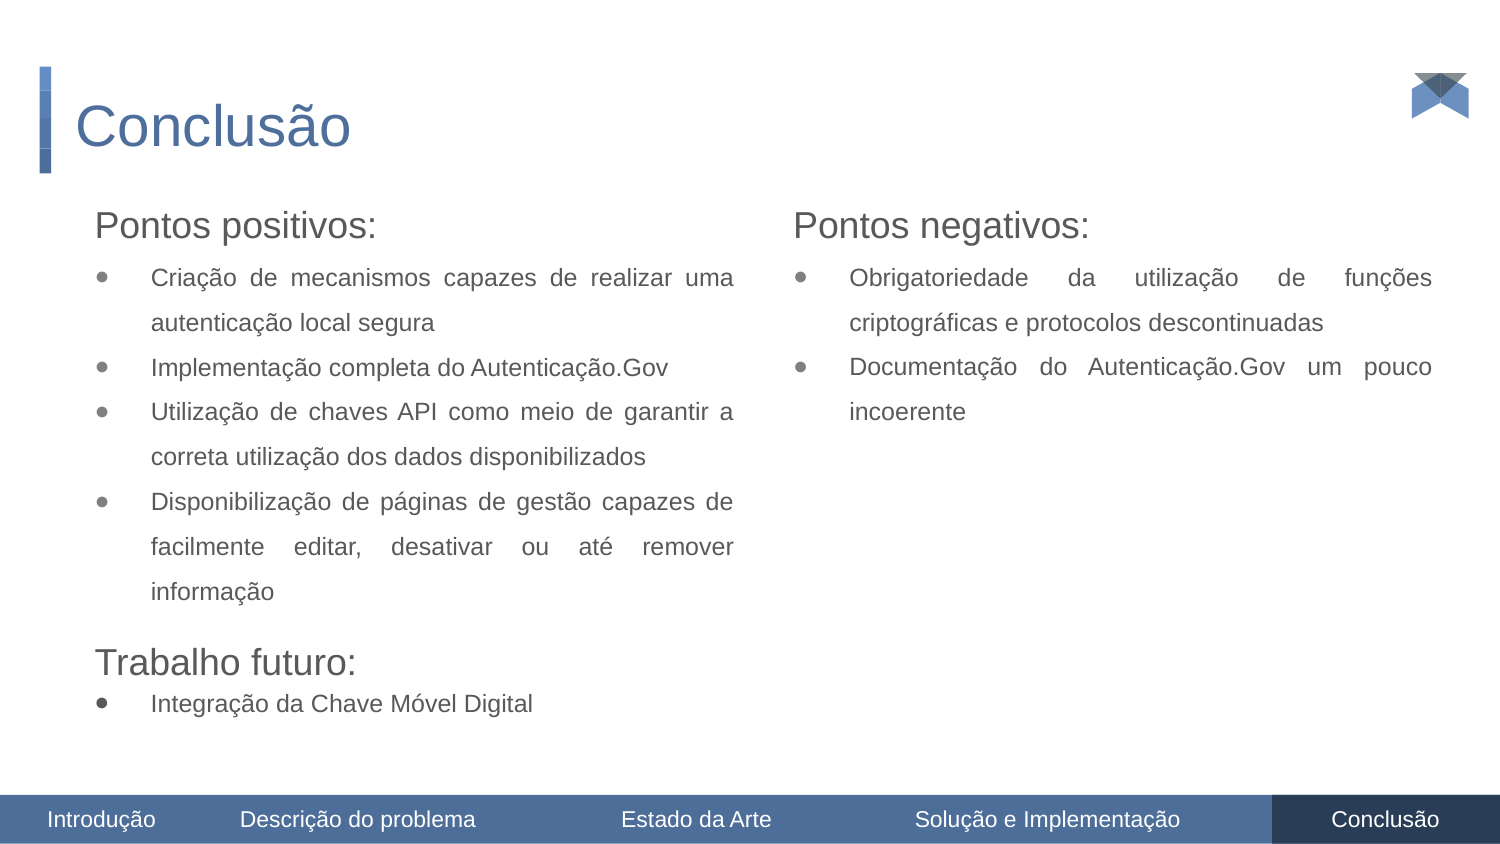

# Conclusão
Pontos positivos:
Criação de mecanismos capazes de realizar uma autenticação local segura
Implementação completa do Autenticação.Gov
Utilização de chaves API como meio de garantir a correta utilização dos dados disponibilizados
Disponibilização de páginas de gestão capazes de facilmente editar, desativar ou até remover informação

Pontos negativos:
Obrigatoriedade da utilização de funções criptográficas e protocolos descontinuadas
Documentação do Autenticação.Gov um pouco incoerente

Trabalho futuro:
Integração da Chave Móvel Digital

     Introdução             Descrição do problema    	 Estado da Arte	Solução e Implementação	                  Conclusão